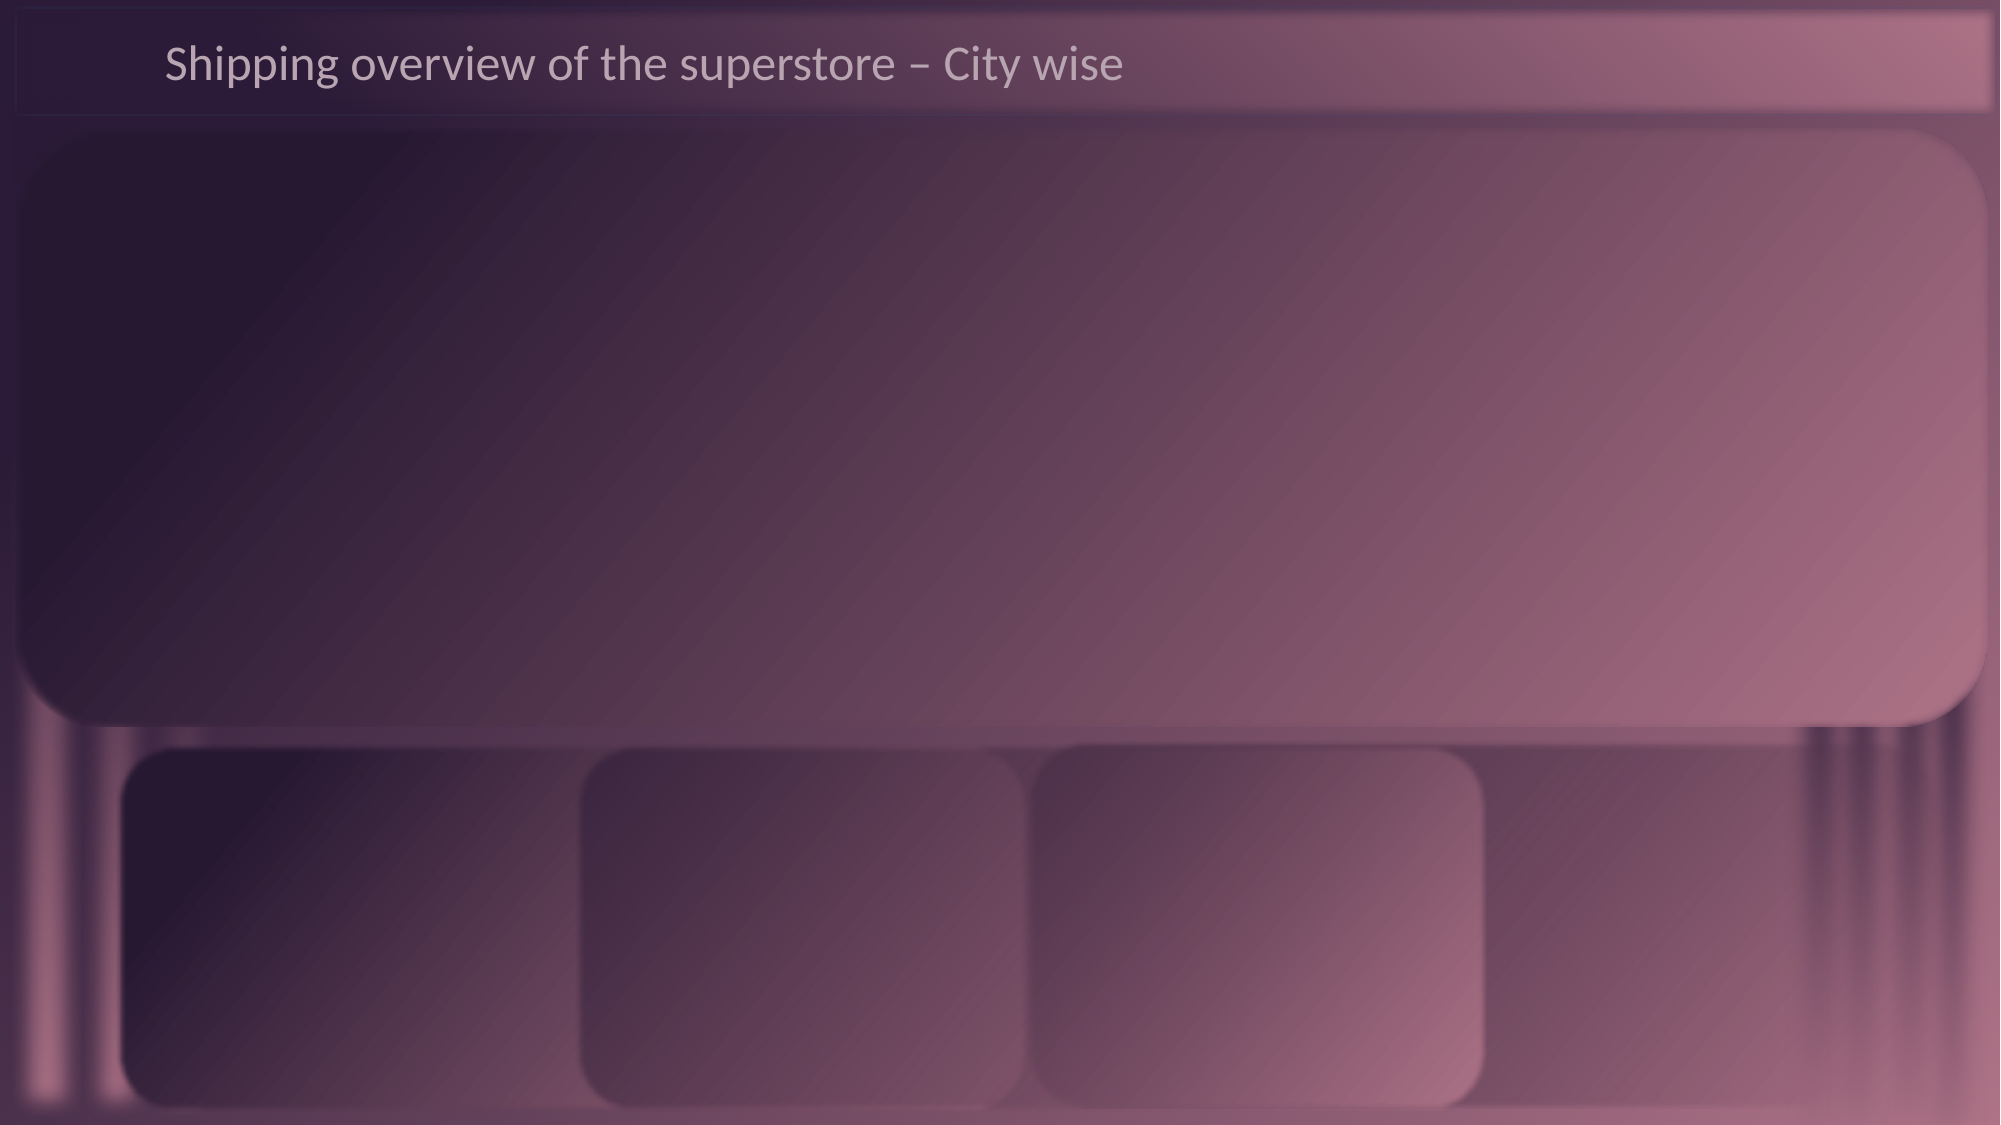

Shipping overview of the superstore – City wise